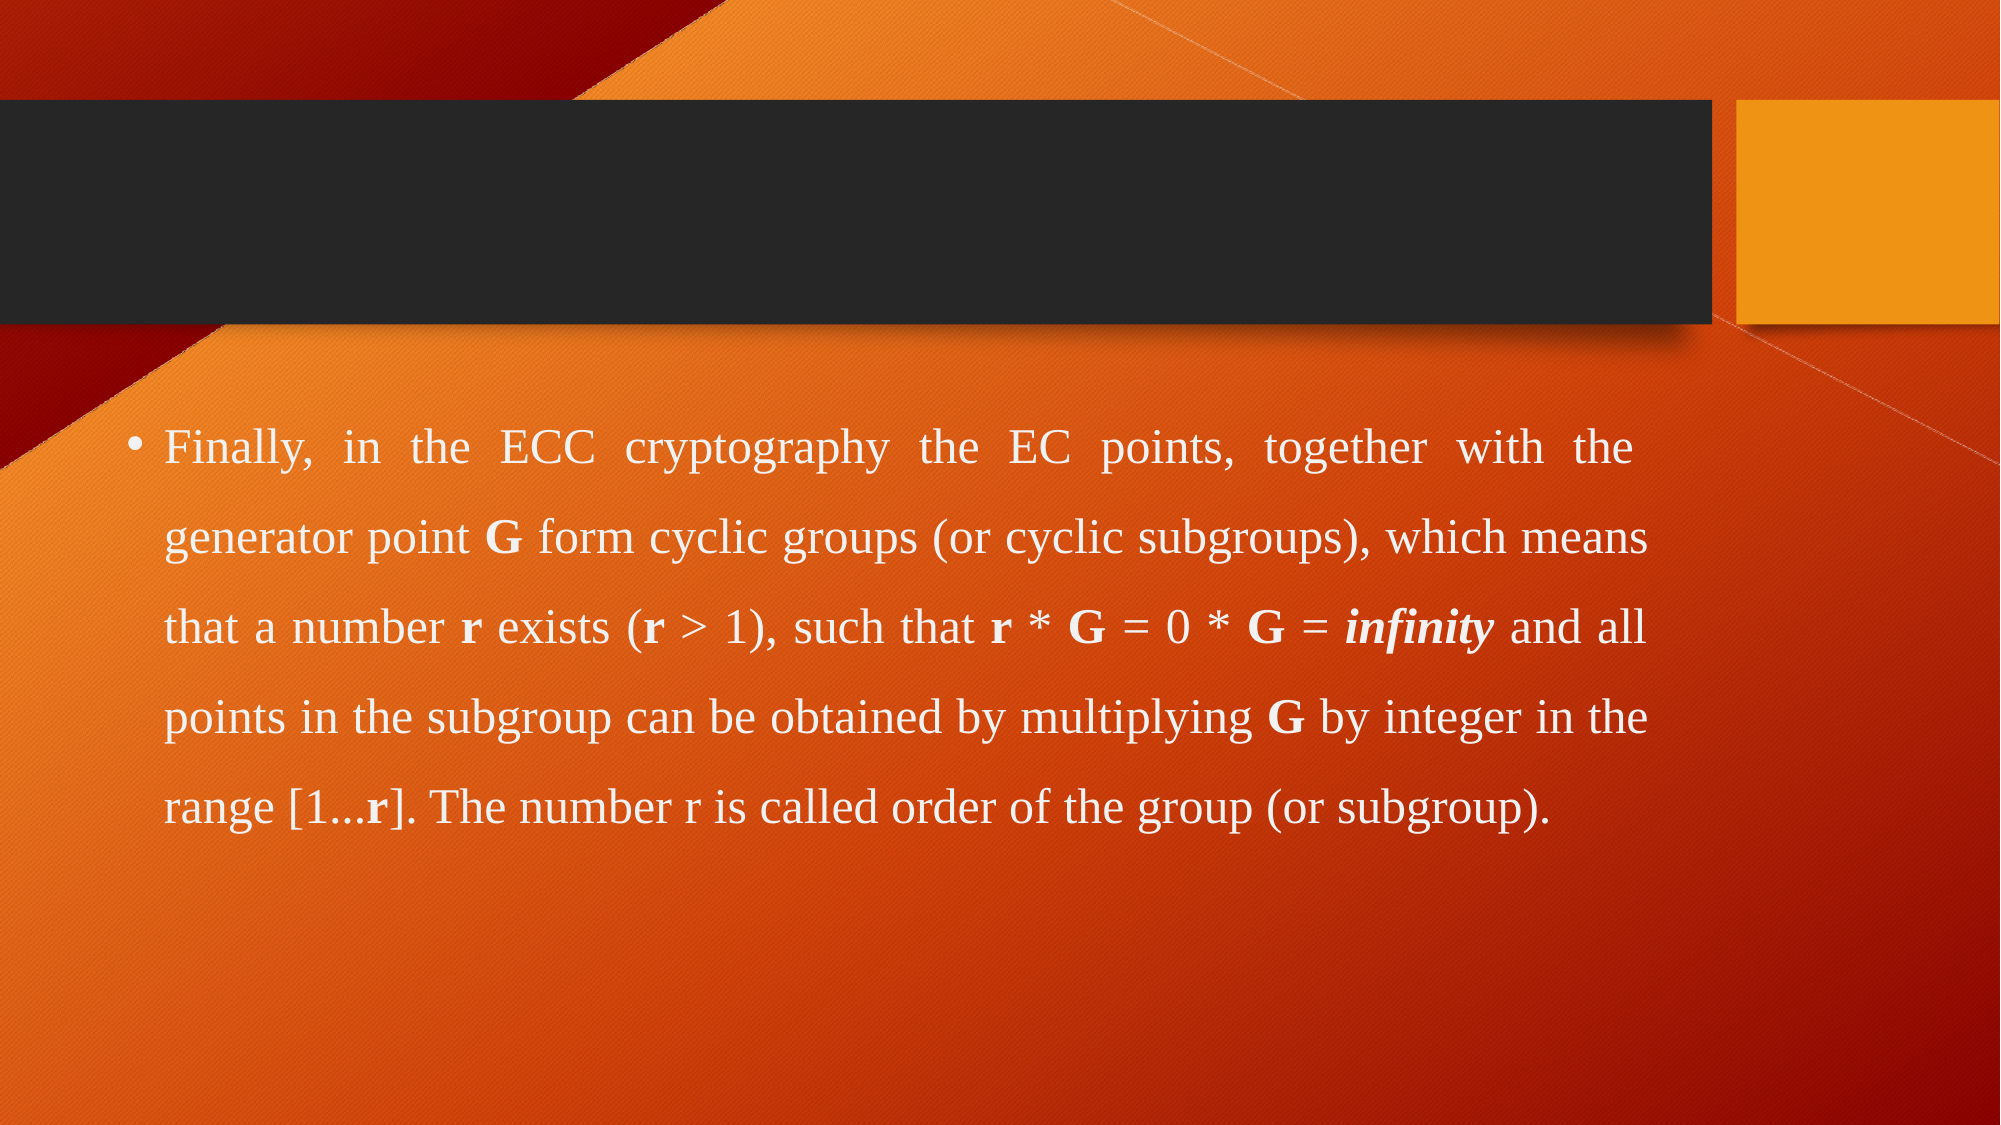

Finally, in the ECC cryptography the EC points, together with the  generator point G form cyclic groups (or cyclic subgroups), which means  that a number r exists (r > 1), such that r * G = 0 * G = infinity and all  points in the subgroup can be obtained by multiplying G by integer in the  range [1...r]. The number r is called order of the group (or subgroup).